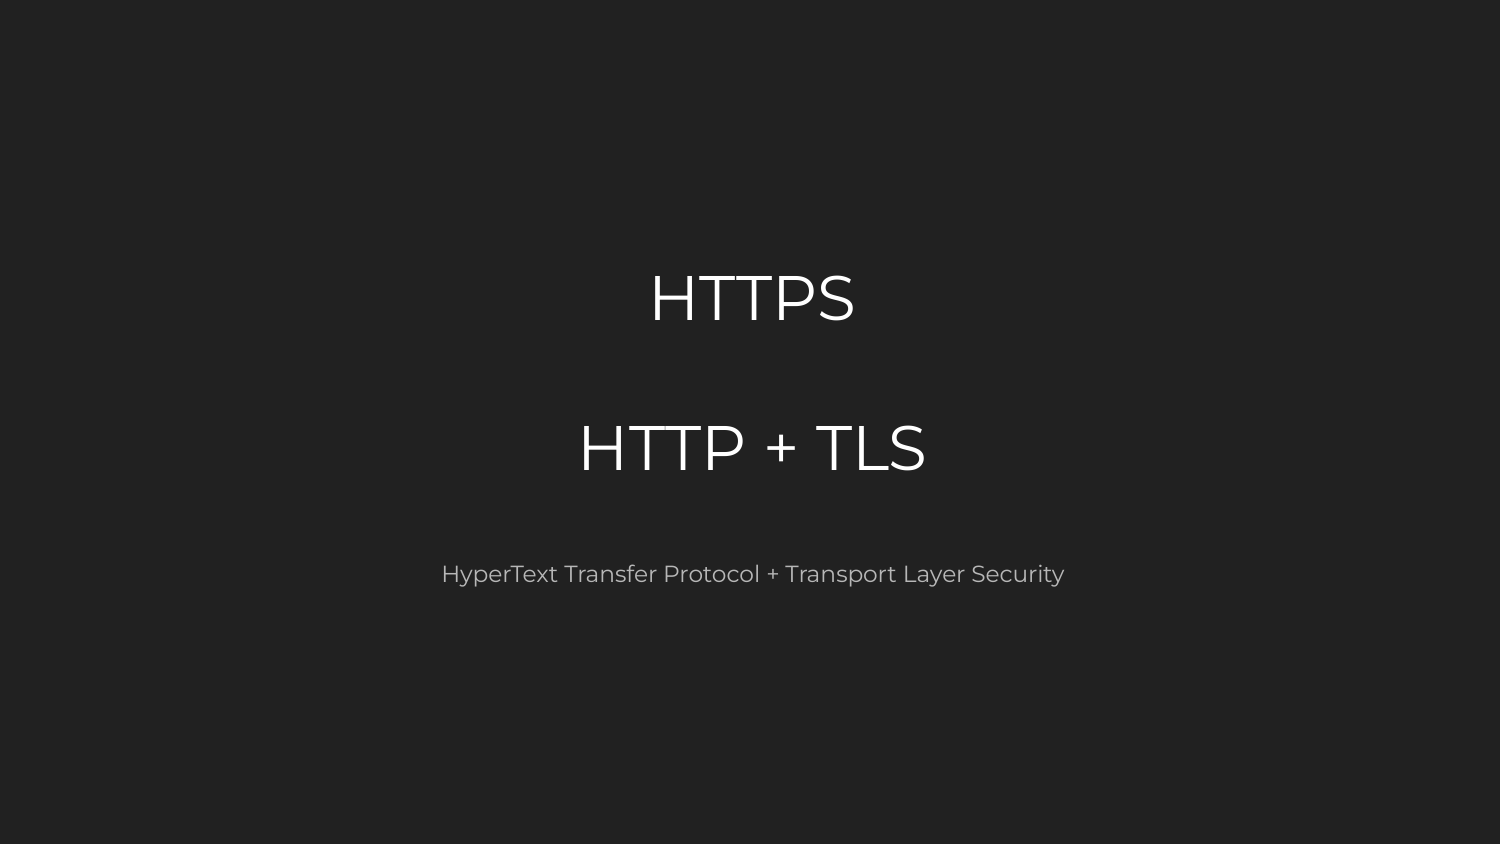

HTTPS

HTTP + TLS

HyperText Transfer Protocol + Transport Layer Security